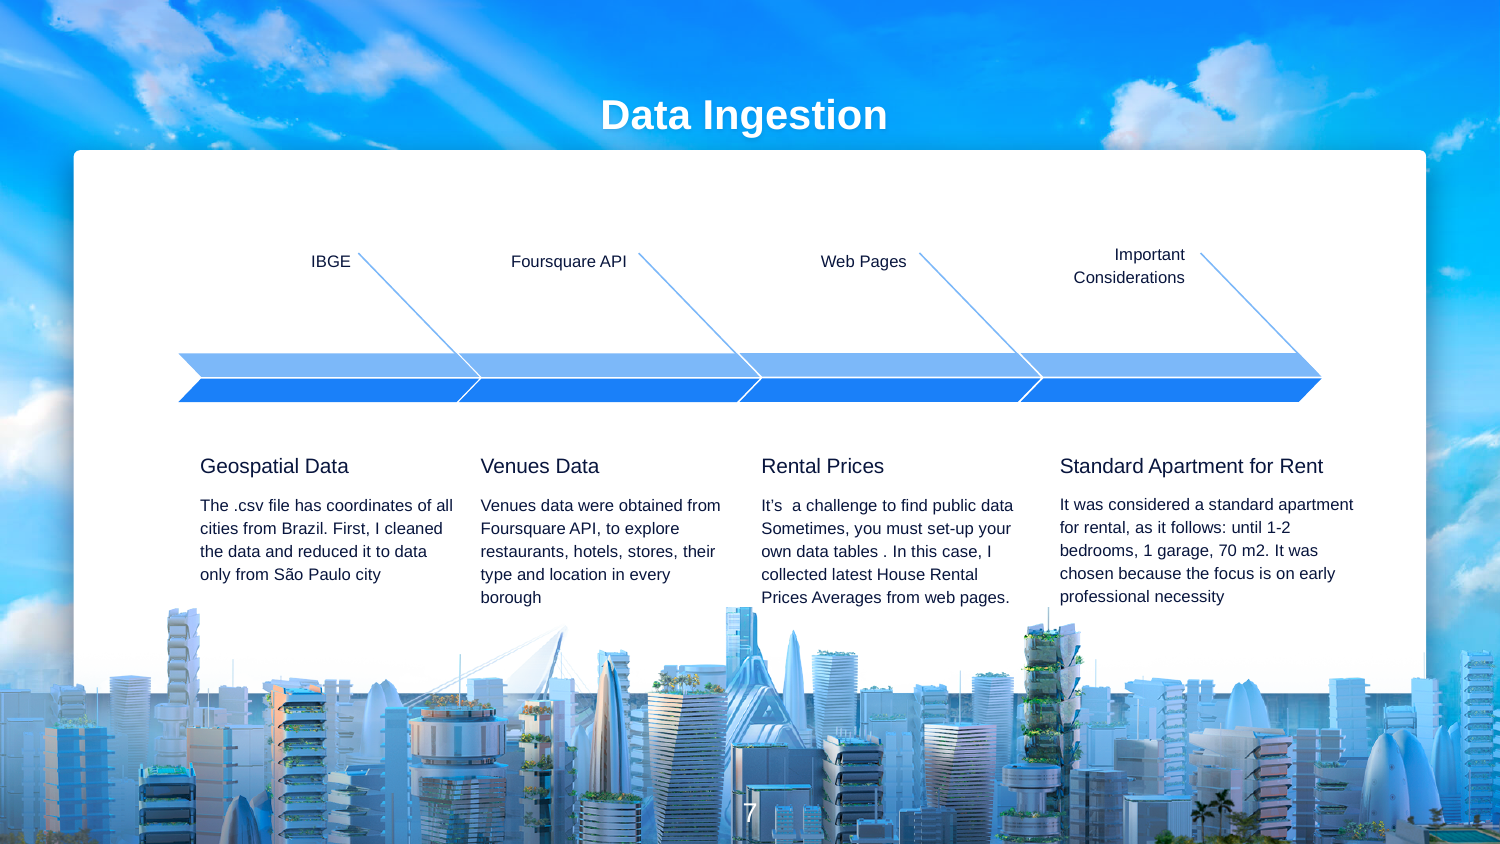

# Data Ingestion
Important Considerations

Standard Apartment for Rent
It was considered a standard apartment for rental, as it follows: until 1-2 bedrooms, 1 garage, 70 m2. It was chosen because the focus is on early professional necessity
Web Pages

Rental Prices
It’s  a challenge to find public data Sometimes, you must set-up your own data tables . In this case, I collected latest House Rental Prices Averages from web pages.
IBGE

Geospatial Data
The .csv file has coordinates of all cities from Brazil. First, I cleaned the data and reduced it to data only from São Paulo city
Foursquare API

Venues Data
Venues data were obtained from Foursquare API, to explore restaurants, hotels, stores, their type and location in every borough

7